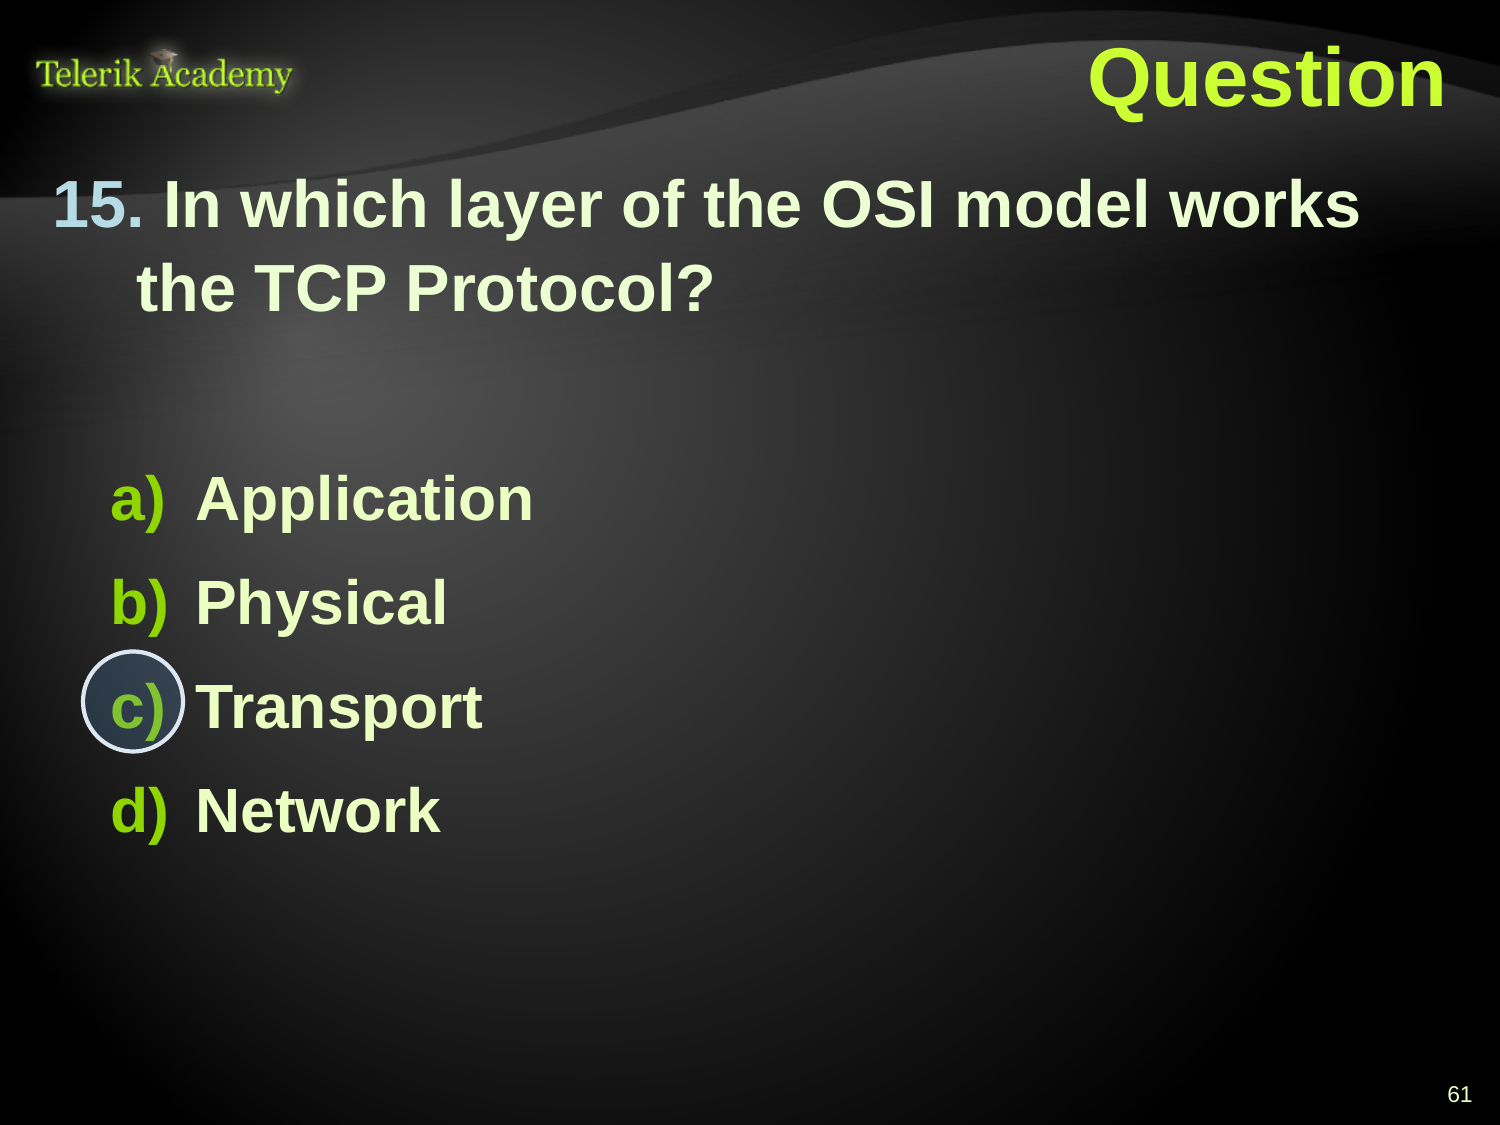

# Question
 In which layer of the OSI model works the TCP Protocol?

Application
Physical
Transport
Network

61